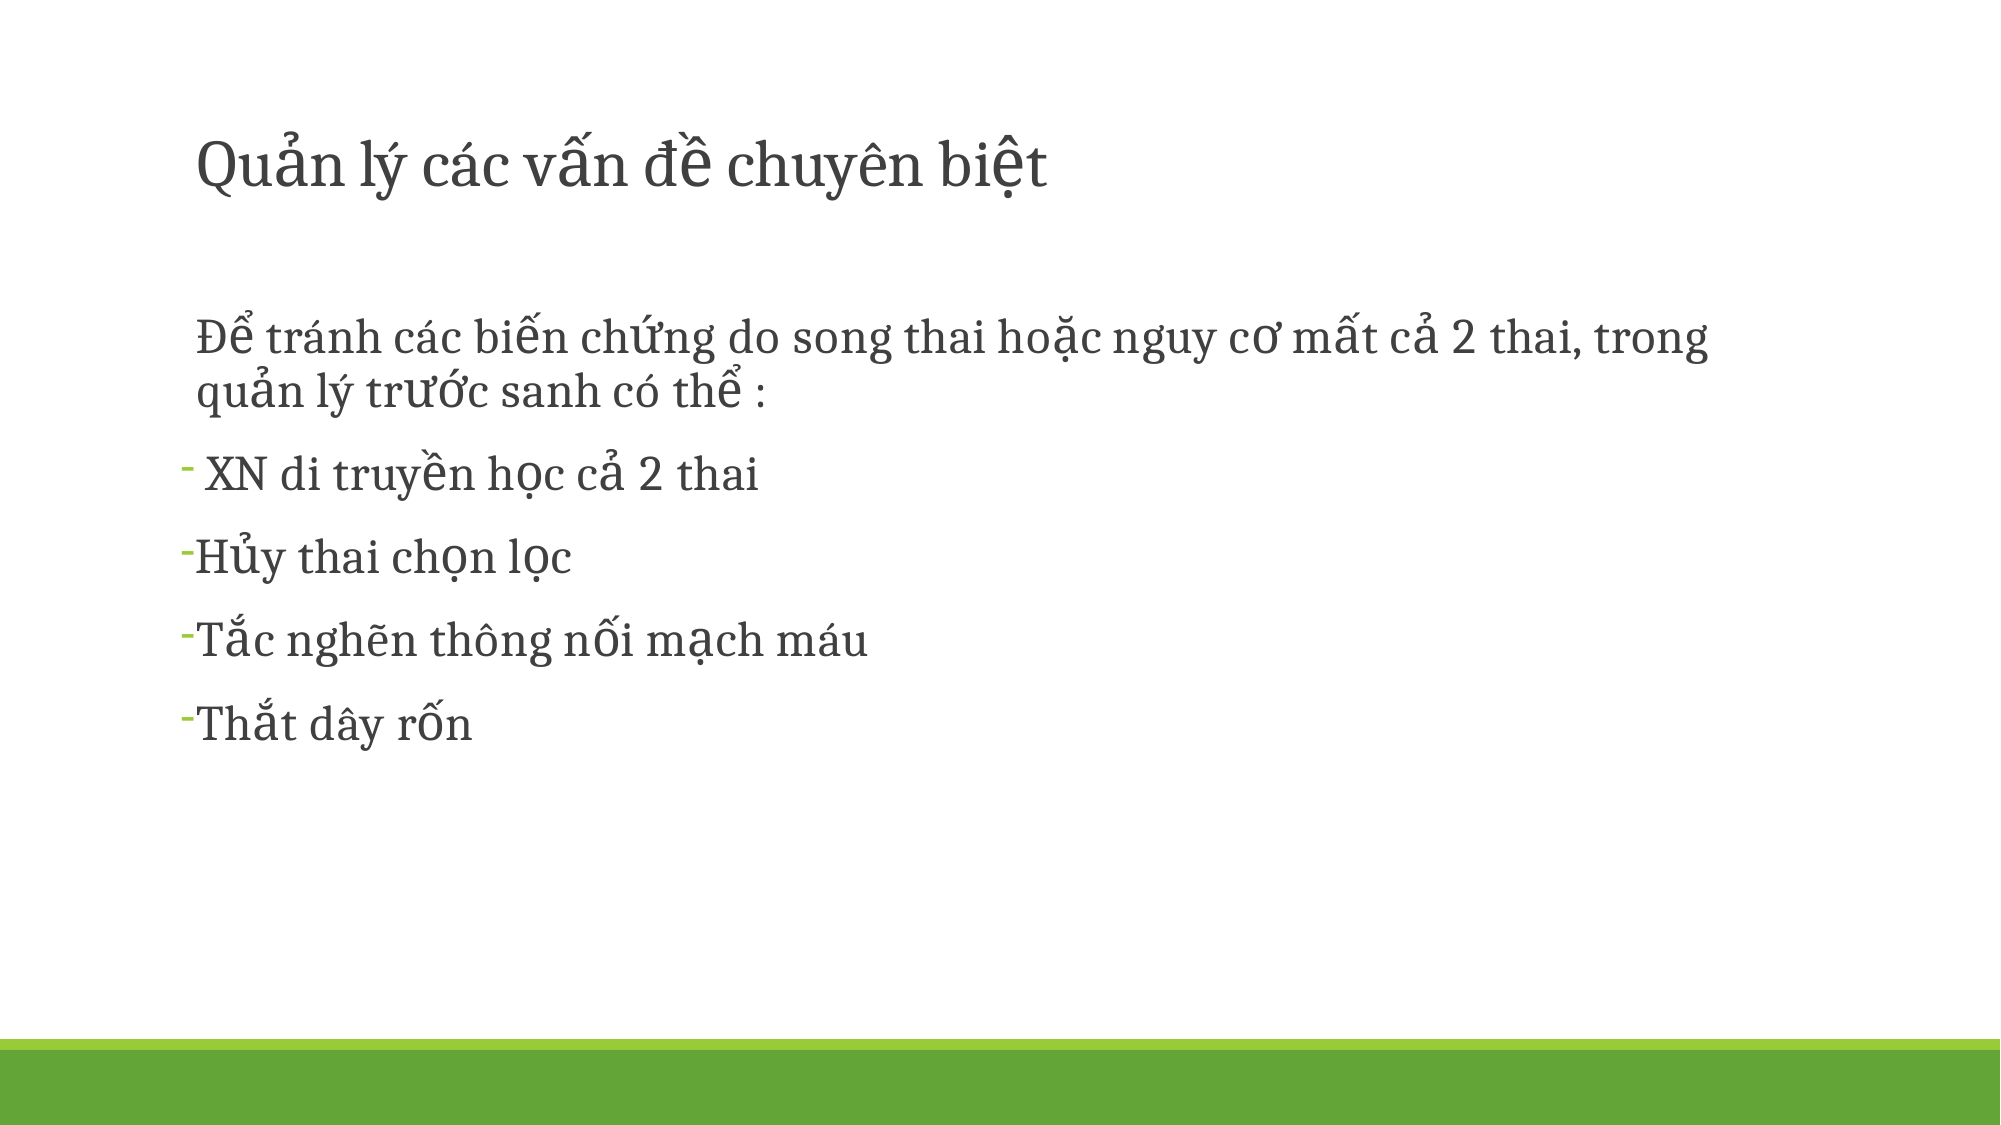

# Quản lý các vấn đề chuyên biệt
Để tránh các biến chứng do song thai hoặc nguy cơ mất cả 2 thai, trong quản lý trước sanh có thể :
 XN di truyền học cả 2 thai
Hủy thai chọn lọc
Tắc nghẽn thông nối mạch máu
Thắt dây rốn